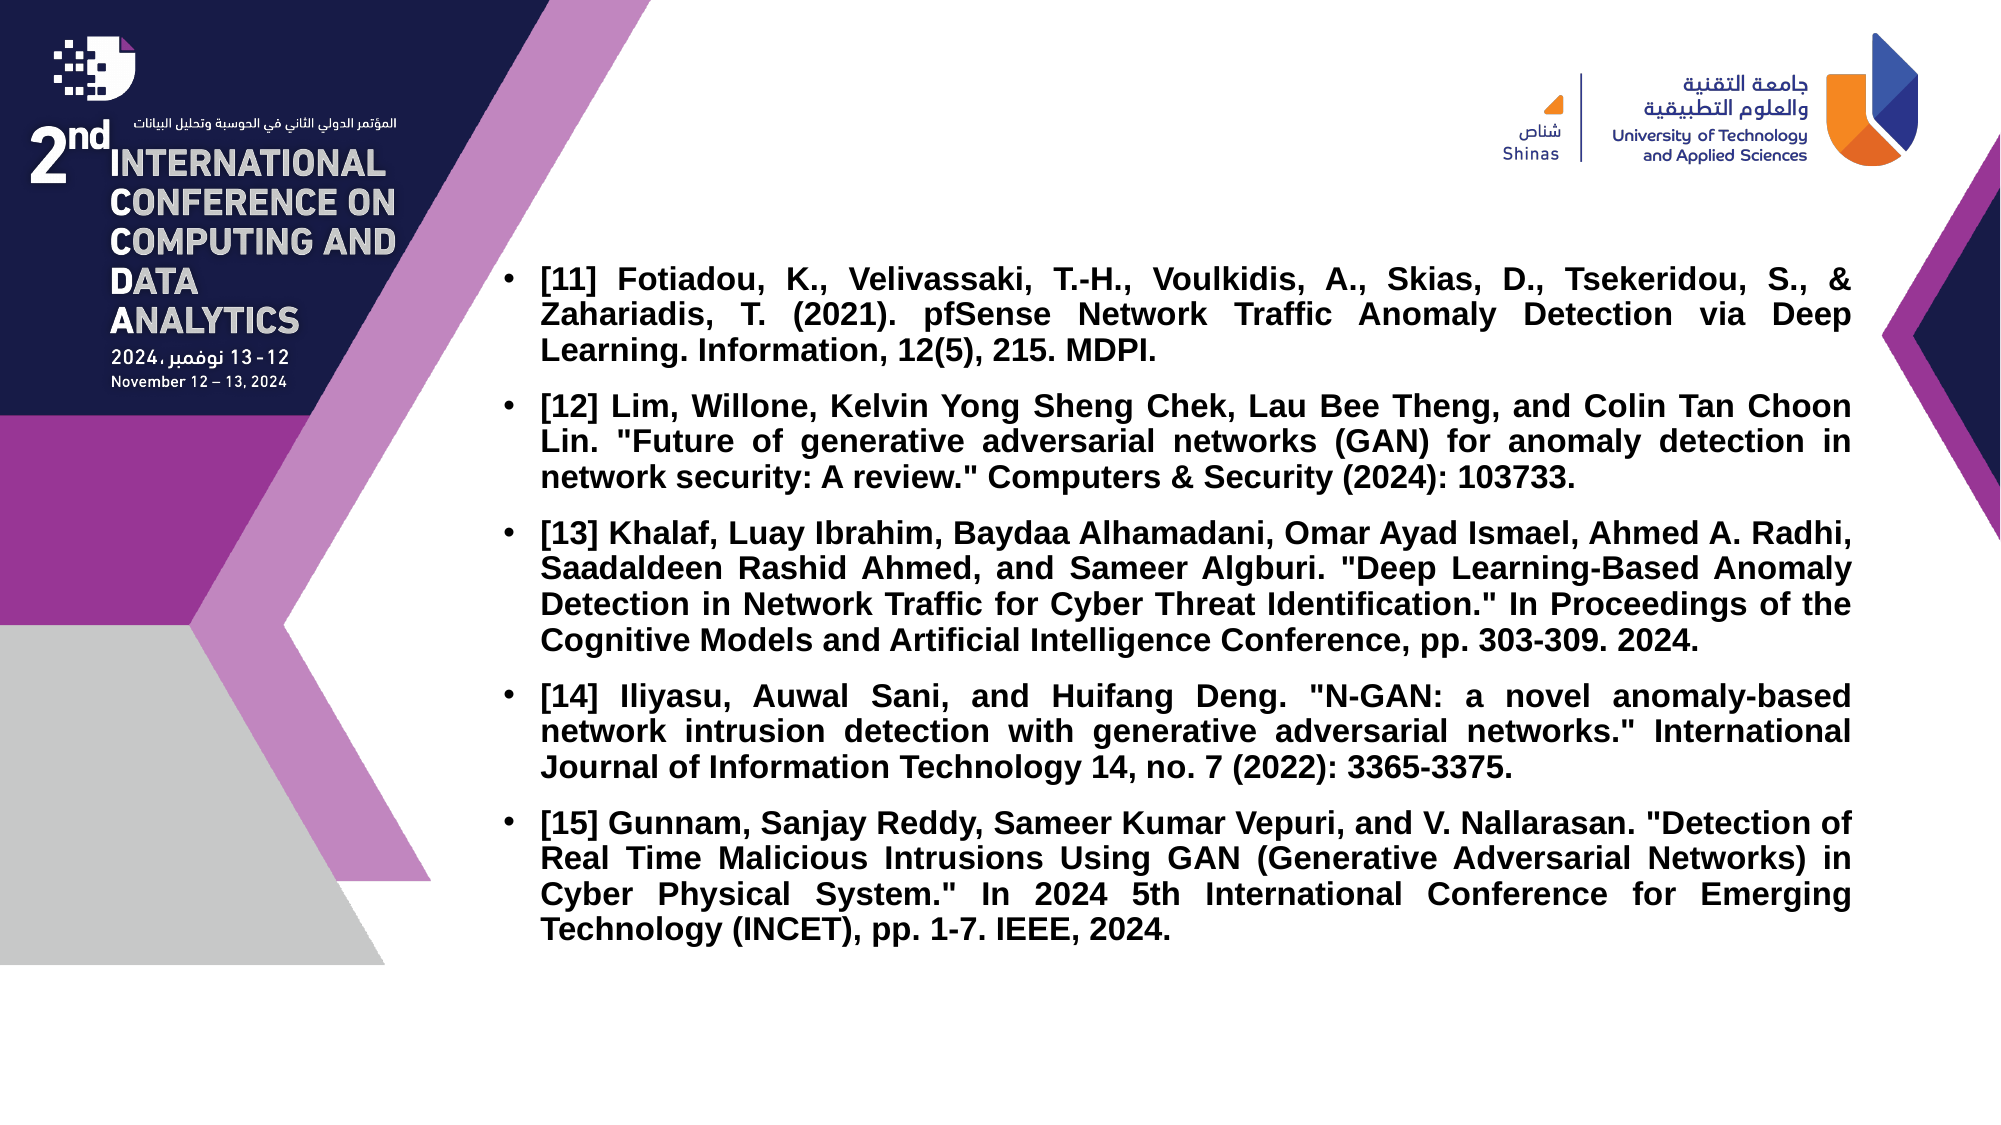

[11] Fotiadou, K., Velivassaki, T.-H., Voulkidis, A., Skias, D., Tsekeridou, S., & Zahariadis, T. (2021). pfSense Network Traffic Anomaly Detection via Deep Learning. Information, 12(5), 215. MDPI.
[12] Lim, Willone, Kelvin Yong Sheng Chek, Lau Bee Theng, and Colin Tan Choon Lin. "Future of generative adversarial networks (GAN) for anomaly detection in network security: A review." Computers & Security (2024): 103733.
[13] Khalaf, Luay Ibrahim, Baydaa Alhamadani, Omar Ayad Ismael, Ahmed A. Radhi, Saadaldeen Rashid Ahmed, and Sameer Algburi. "Deep Learning-Based Anomaly Detection in Network Traffic for Cyber Threat Identification." In Proceedings of the Cognitive Models and Artificial Intelligence Conference, pp. 303-309. 2024.
[14] Iliyasu, Auwal Sani, and Huifang Deng. "N-GAN: a novel anomaly-based network intrusion detection with generative adversarial networks." International Journal of Information Technology 14, no. 7 (2022): 3365-3375.
[15] Gunnam, Sanjay Reddy, Sameer Kumar Vepuri, and V. Nallarasan. "Detection of Real Time Malicious Intrusions Using GAN (Generative Adversarial Networks) in Cyber Physical System." In 2024 5th International Conference for Emerging Technology (INCET), pp. 1-7. IEEE, 2024.